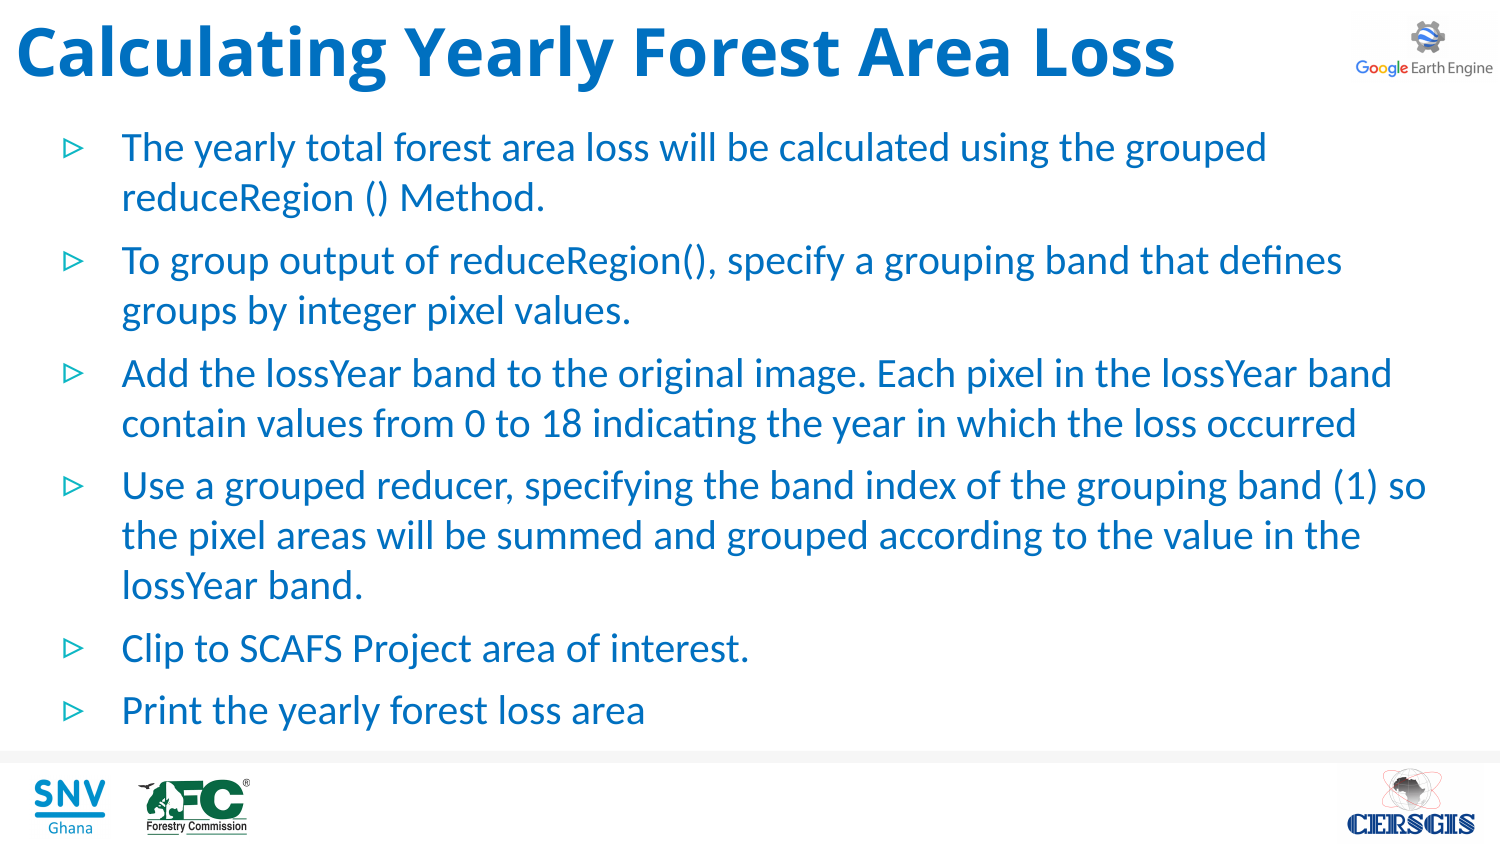

# Calculating Yearly Forest Area Loss
The yearly total forest area loss will be calculated using the grouped reduceRegion () Method.
To group output of reduceRegion(), specify a grouping band that defines groups by integer pixel values.
Add the lossYear band to the original image. Each pixel in the lossYear band contain values from 0 to 18 indicating the year in which the loss occurred
Use a grouped reducer, specifying the band index of the grouping band (1) so the pixel areas will be summed and grouped according to the value in the lossYear band.
Clip to SCAFS Project area of interest.
Print the yearly forest loss area